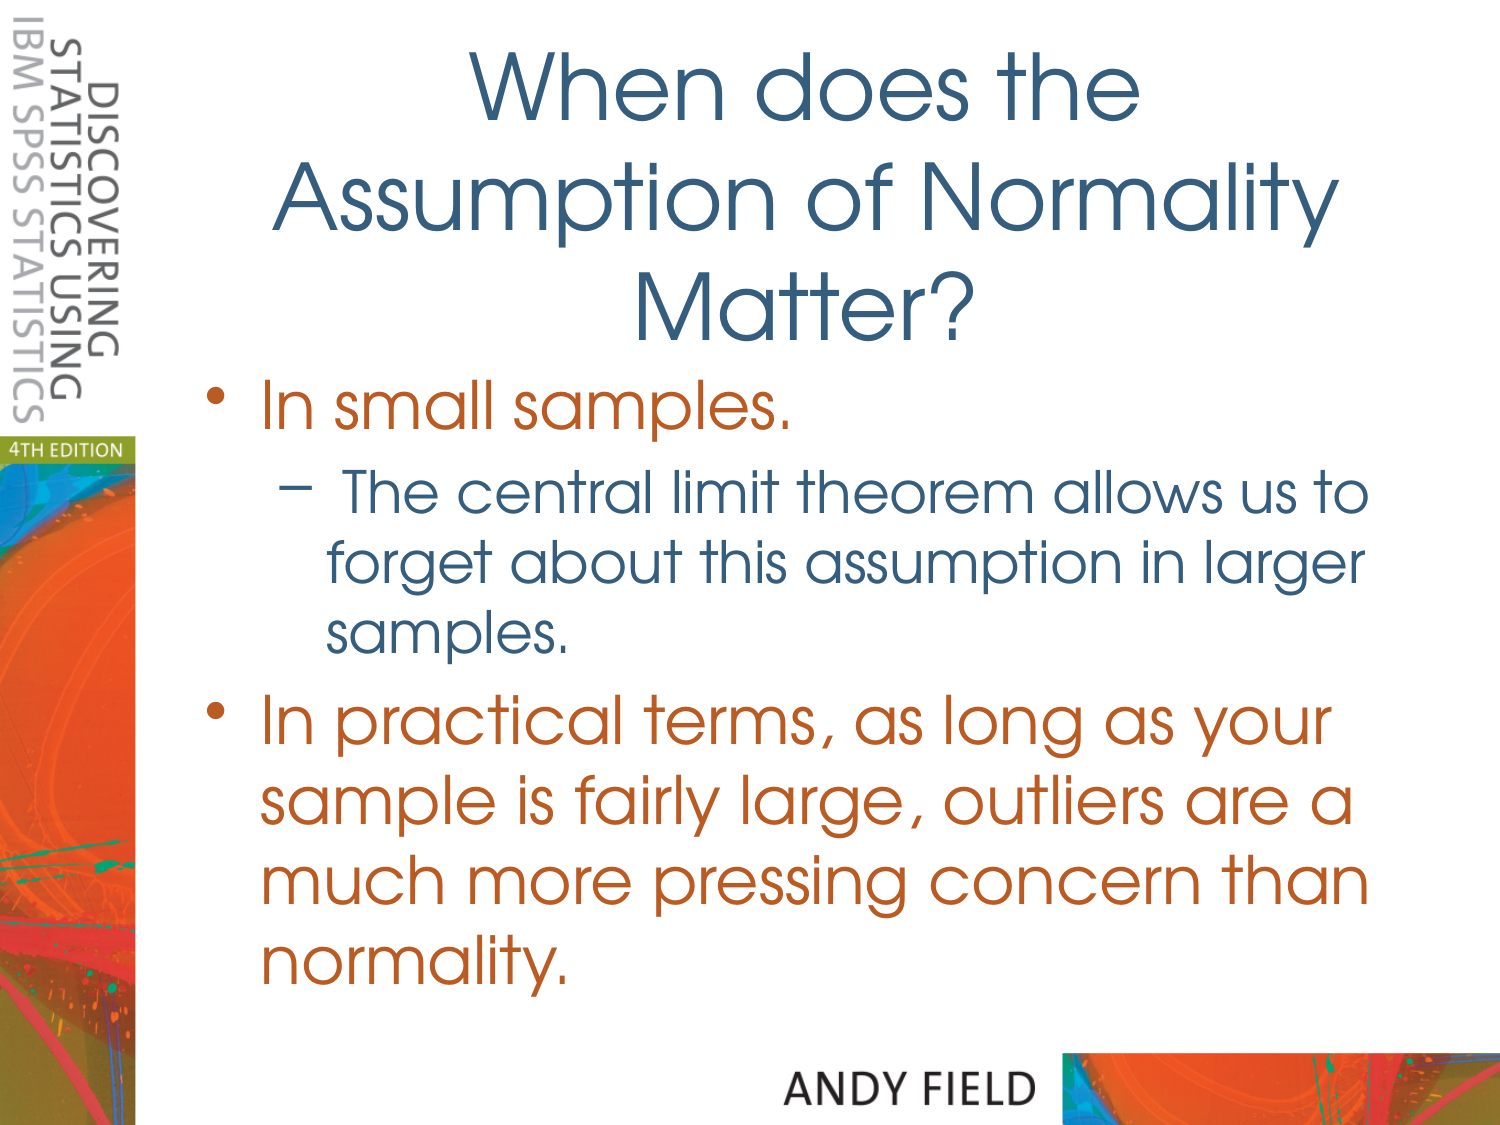

# When does the Assumption of Normality Matter?

In small samples.
 The central limit theorem allows us to forget about this assumption in larger samples.
In practical terms, as long as your sample is fairly large, outliers are a much more pressing concern than normality.